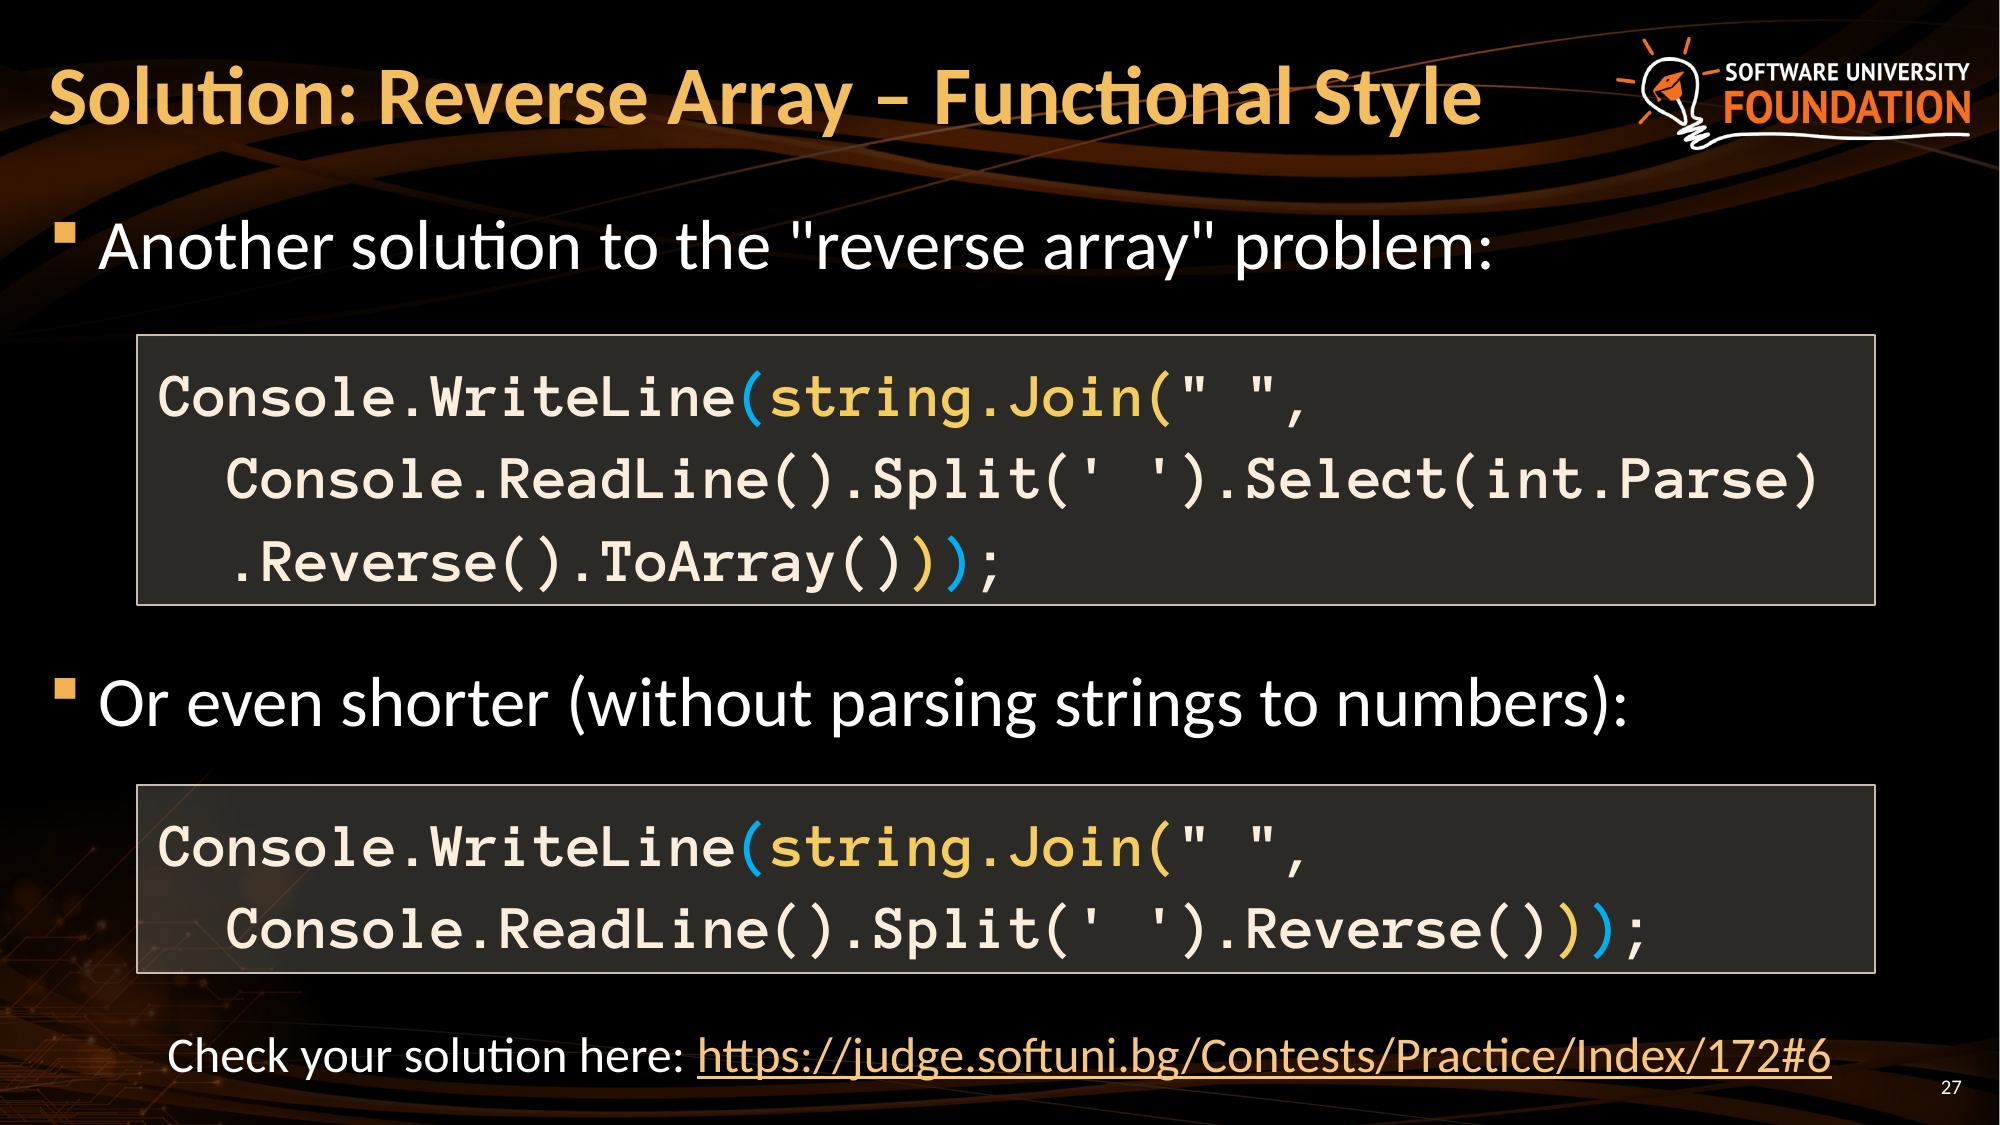

# Solution: Reverse Array – Functional Style
Another solution to the "reverse array" problem:

Or even shorter (without parsing strings to numbers):
Console.WriteLine(string.Join(" ",
  Console.ReadLine().Split(' ').Select(int.Parse)
  .Reverse().ToArray()));
Console.WriteLine(string.Join(" ",
  Console.ReadLine().Split(' ').Reverse()));
Check your solution here: https://judge.softuni.bg/Contests/Practice/Index/172#6
27